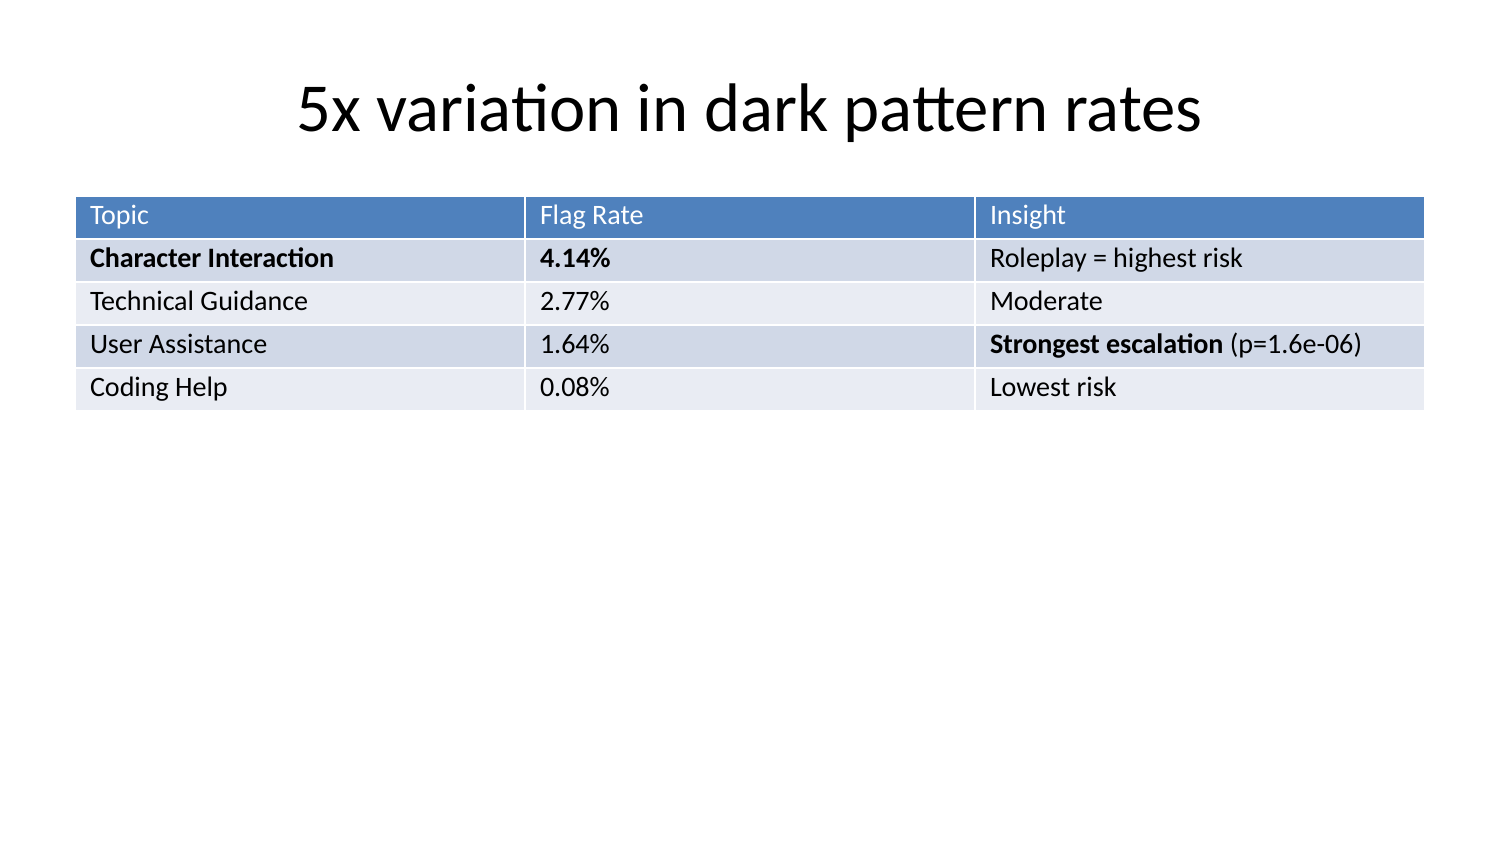

# 5x variation in dark pattern rates
| Topic | Flag Rate | Insight |
| --- | --- | --- |
| Character Interaction | 4.14% | Roleplay = highest risk |
| Technical Guidance | 2.77% | Moderate |
| User Assistance | 1.64% | Strongest escalation (p=1.6e-06) |
| Coding Help | 0.08% | Lowest risk |